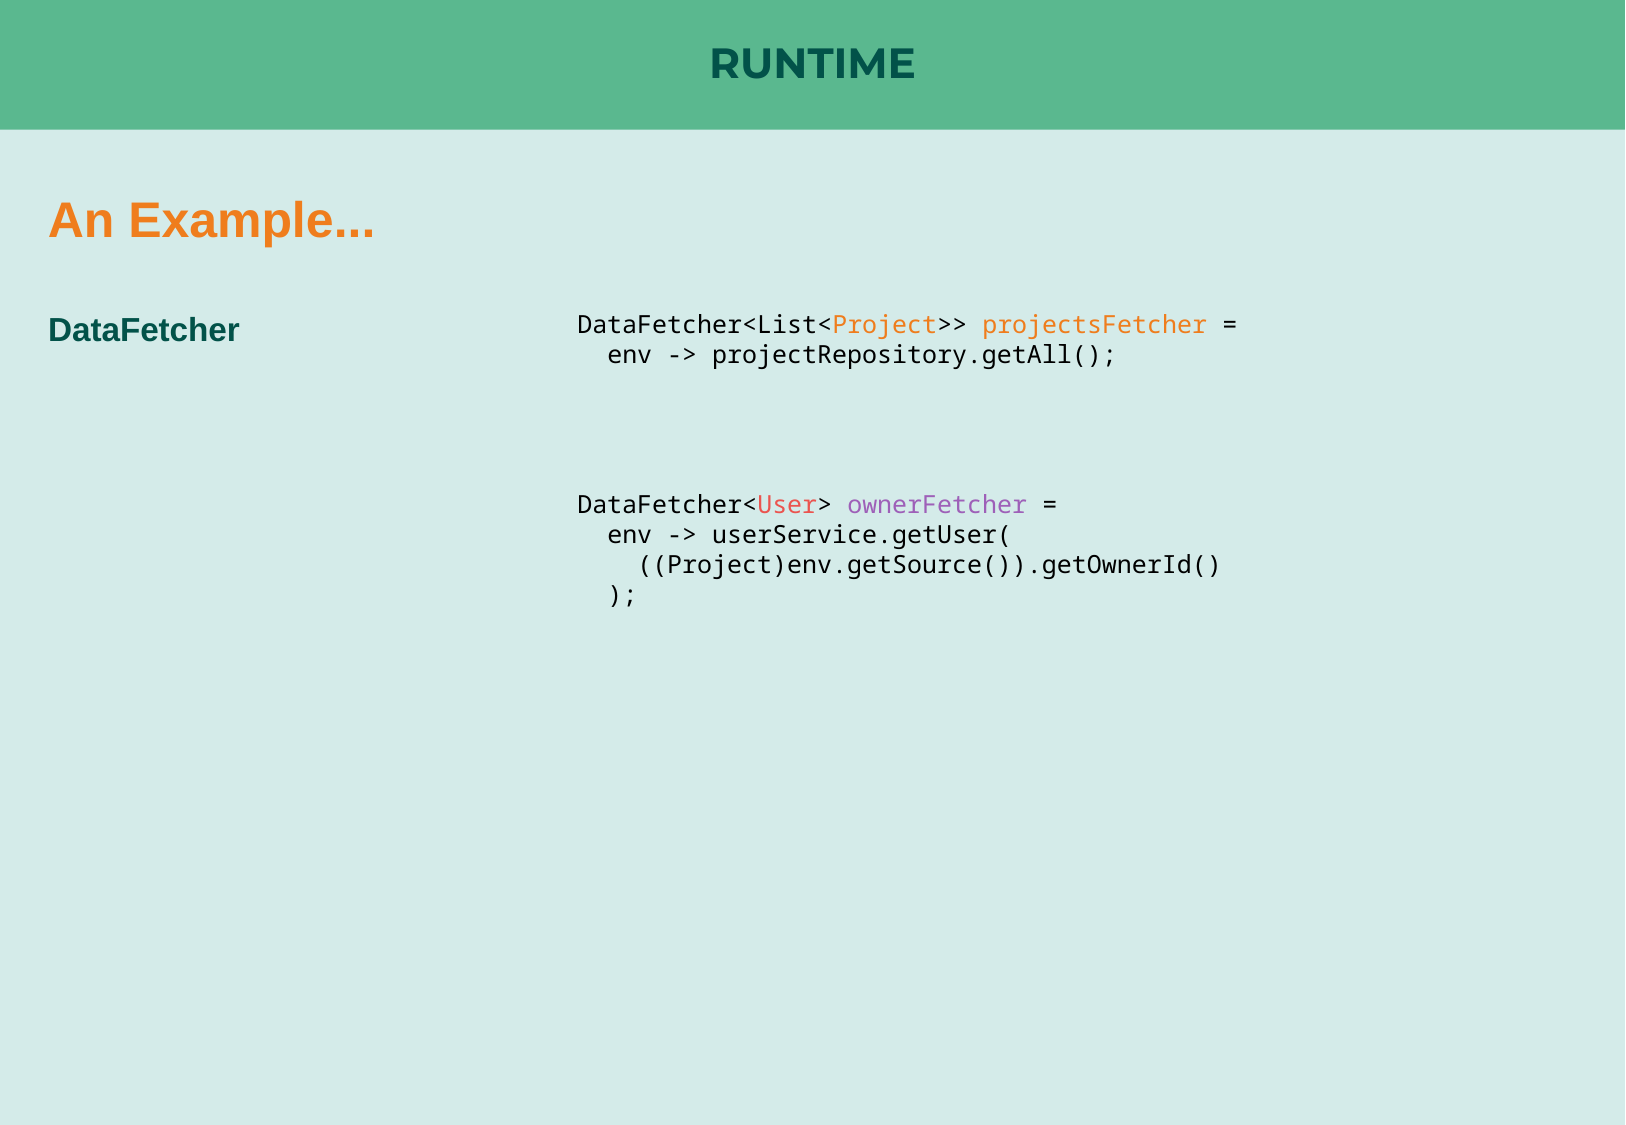

# Runtime
An Example...
DataFetcher
DataFetcher<List<Project>> projectsFetcher =
  env -> projectRepository.getAll();

DataFetcher<User> ownerFetcher =
  env -> userService.getUser(
    ((Project)env.getSource()).getOwnerId()
  );